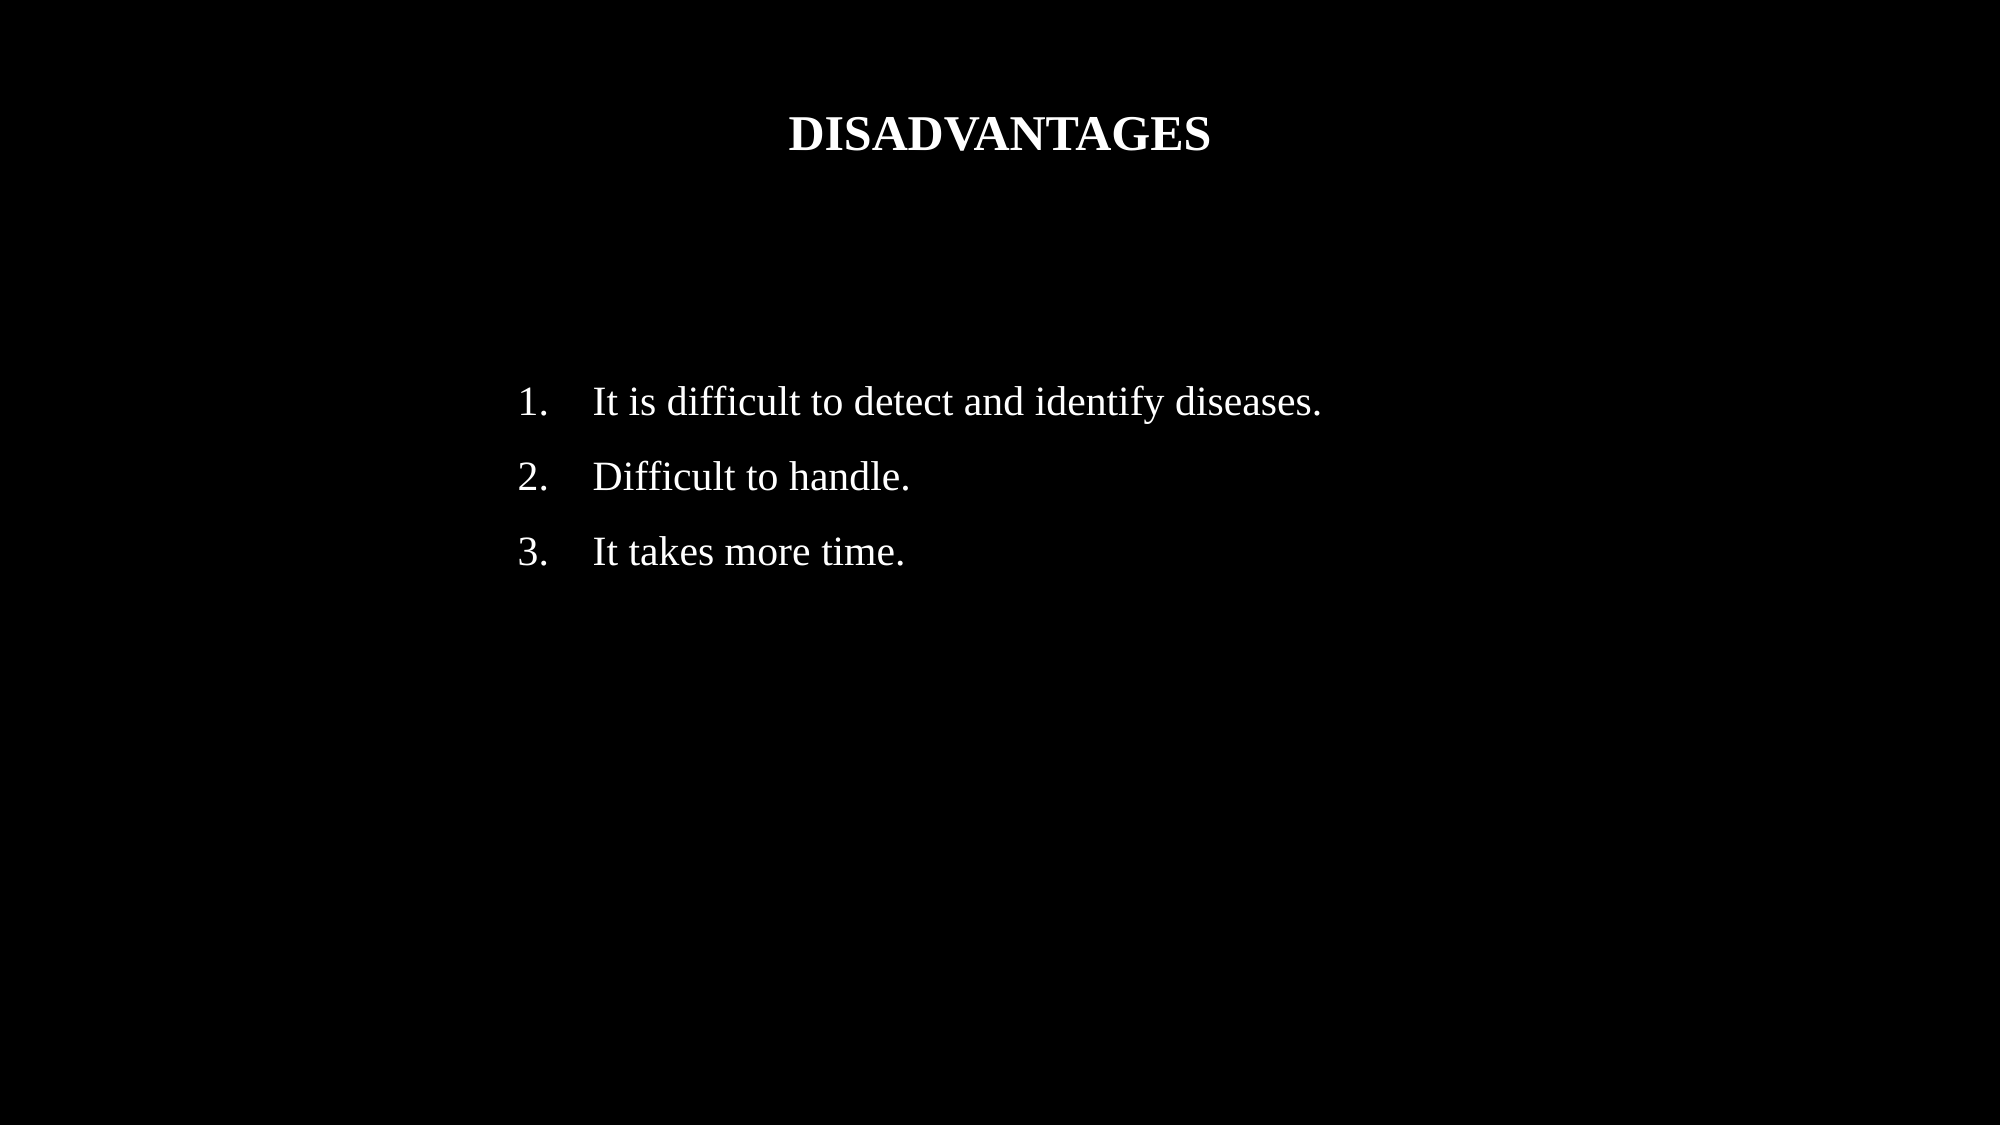

# DISADVANTAGES
x
It is difficult to detect and identify diseases.
Difficult to handle.
It takes more time.